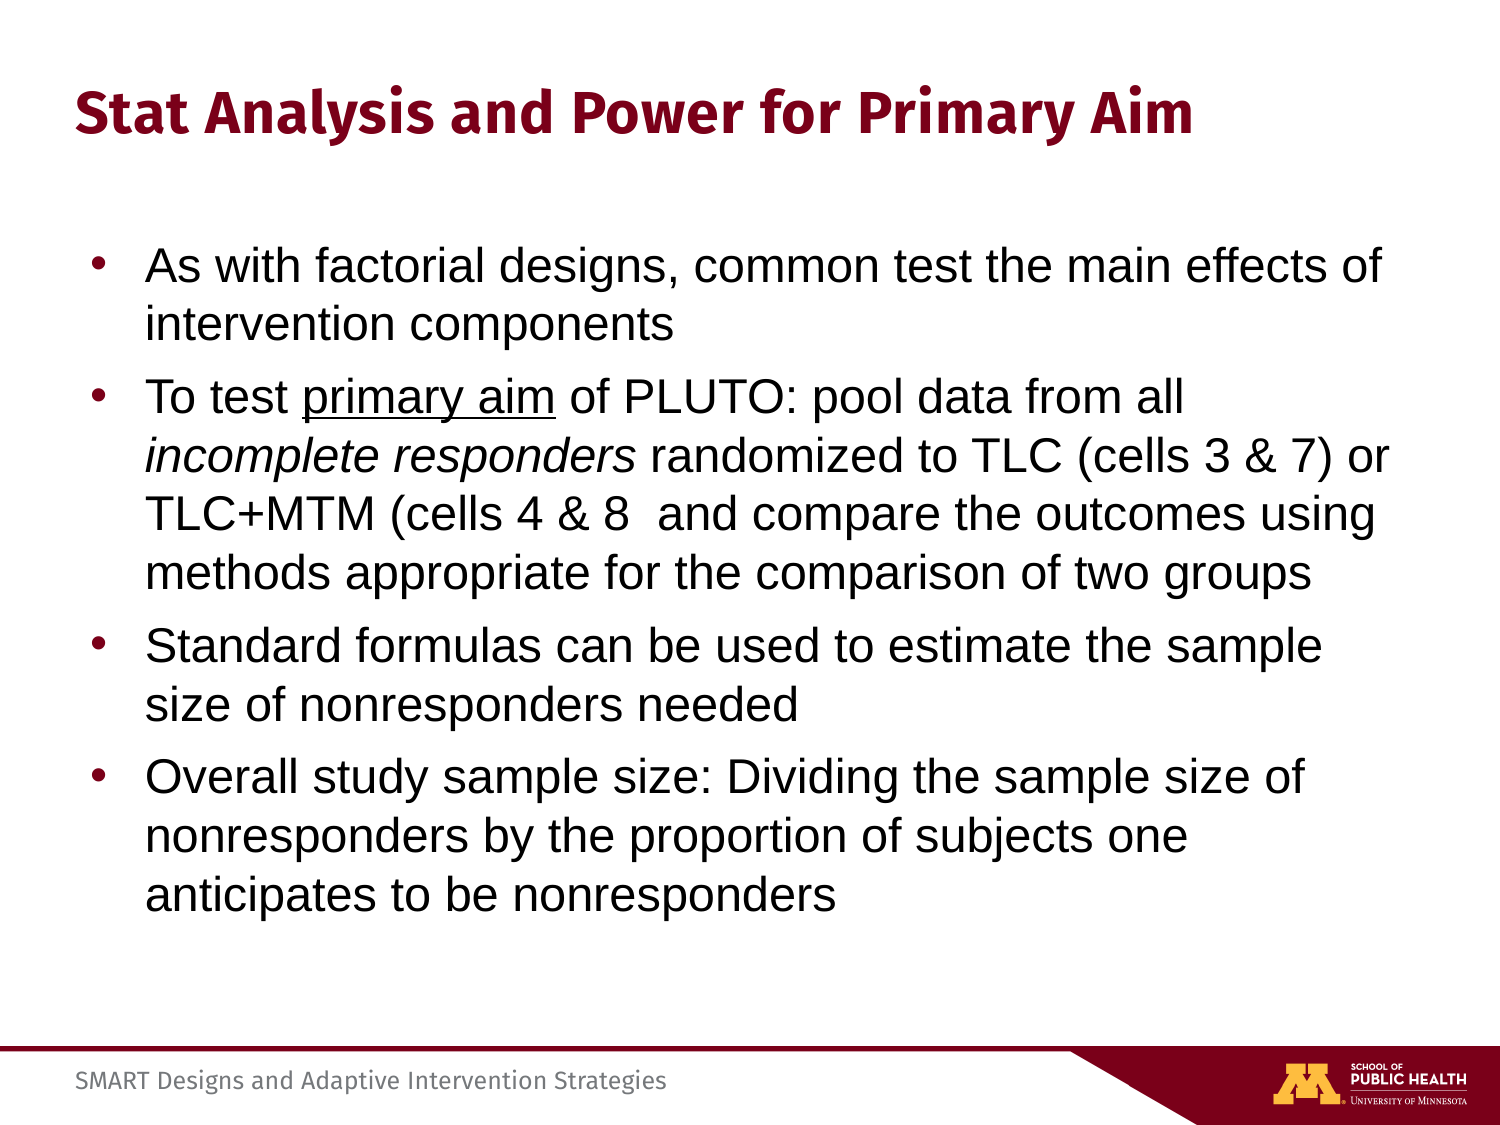

# Stat Analysis and Power for Primary Aim
As with factorial designs, common test the main effects of intervention components
To test primary aim of PLUTO: pool data from all incomplete responders randomized to TLC (cells 3 & 7) or TLC+MTM (cells 4 & 8  and compare the outcomes using methods appropriate for the comparison of two groups
Standard formulas can be used to estimate the sample size of nonresponders needed
Overall study sample size: Dividing the sample size of nonresponders by the proportion of subjects one anticipates to be nonresponders
SMART Designs and Adaptive Intervention Strategies